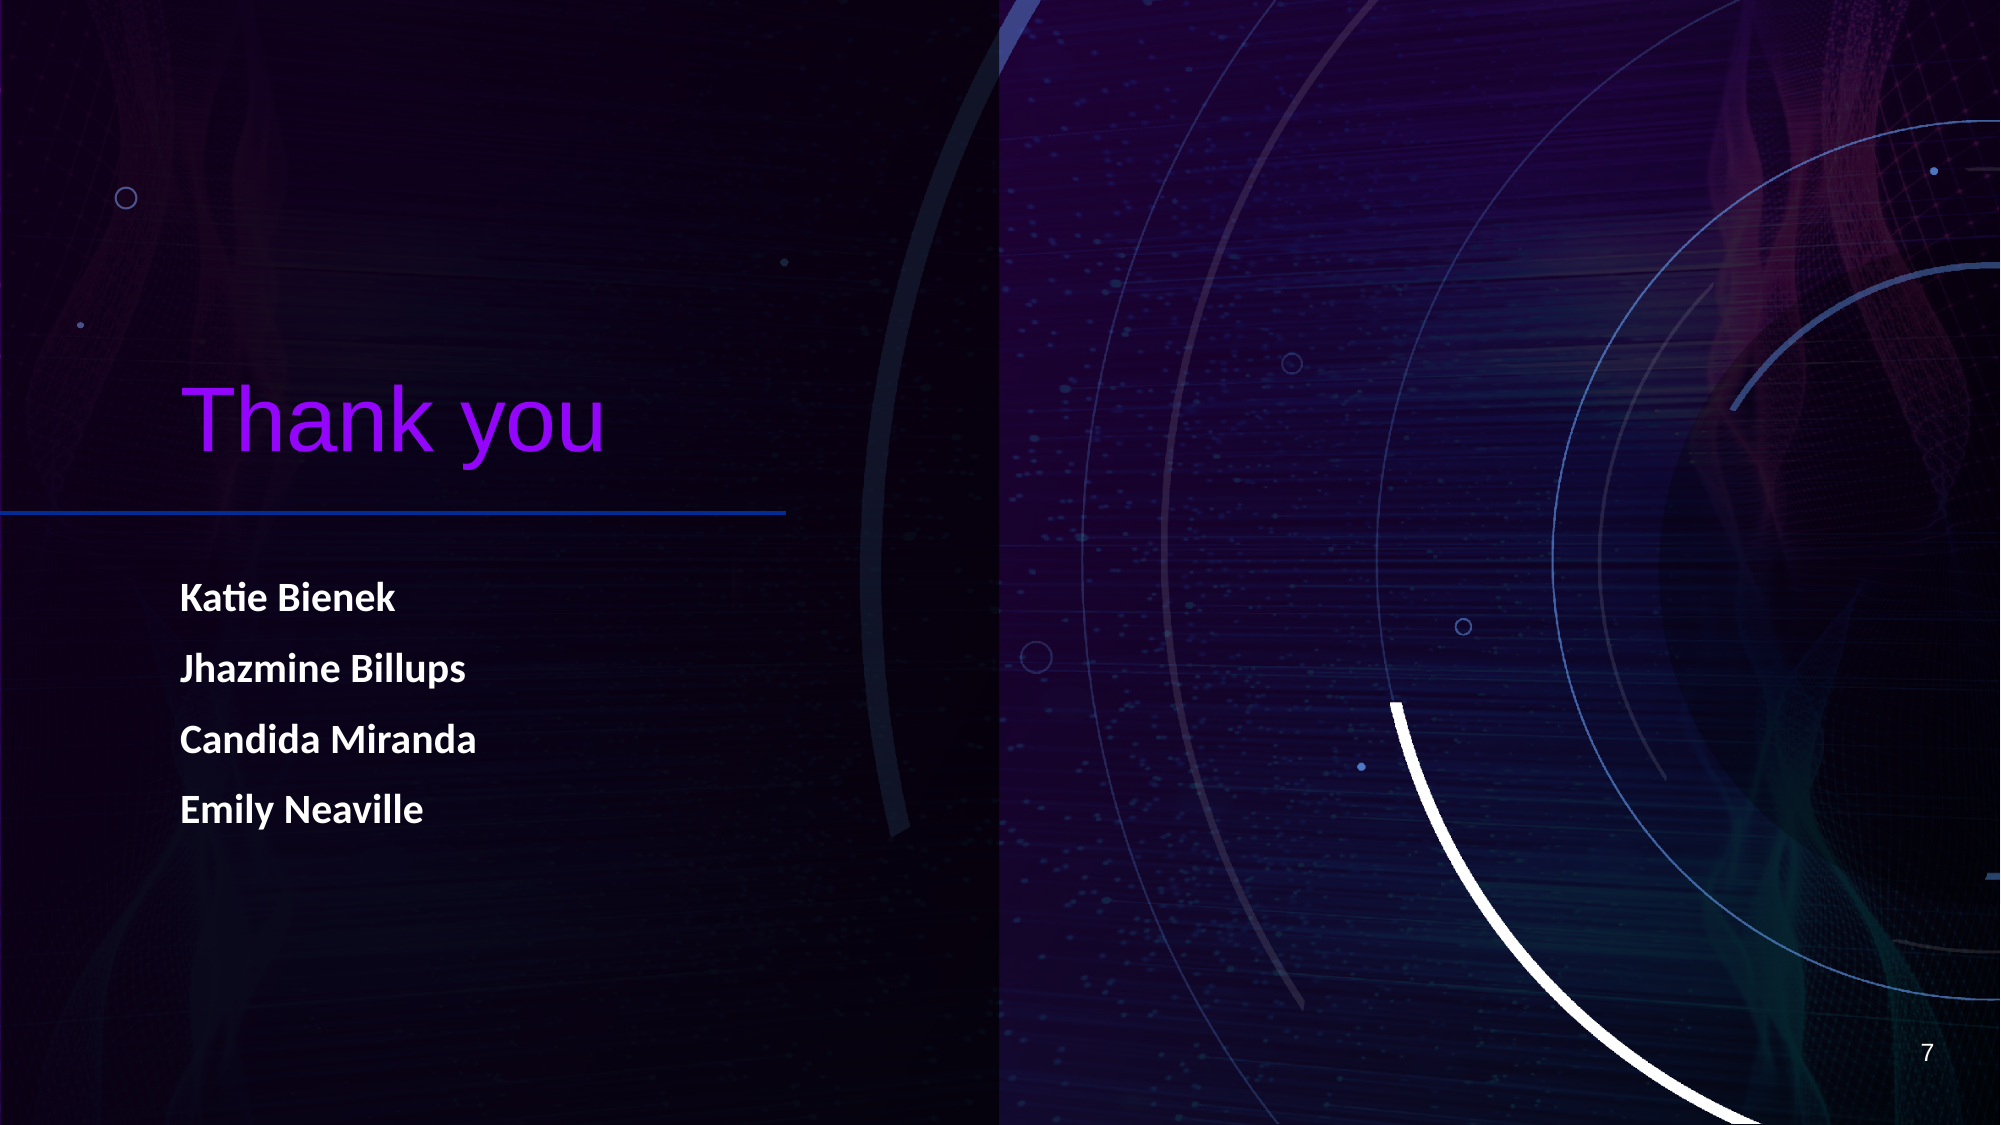

# Thank you
Katie Bienek
Jhazmine Billups
Candida Miranda
Emily Neaville
7